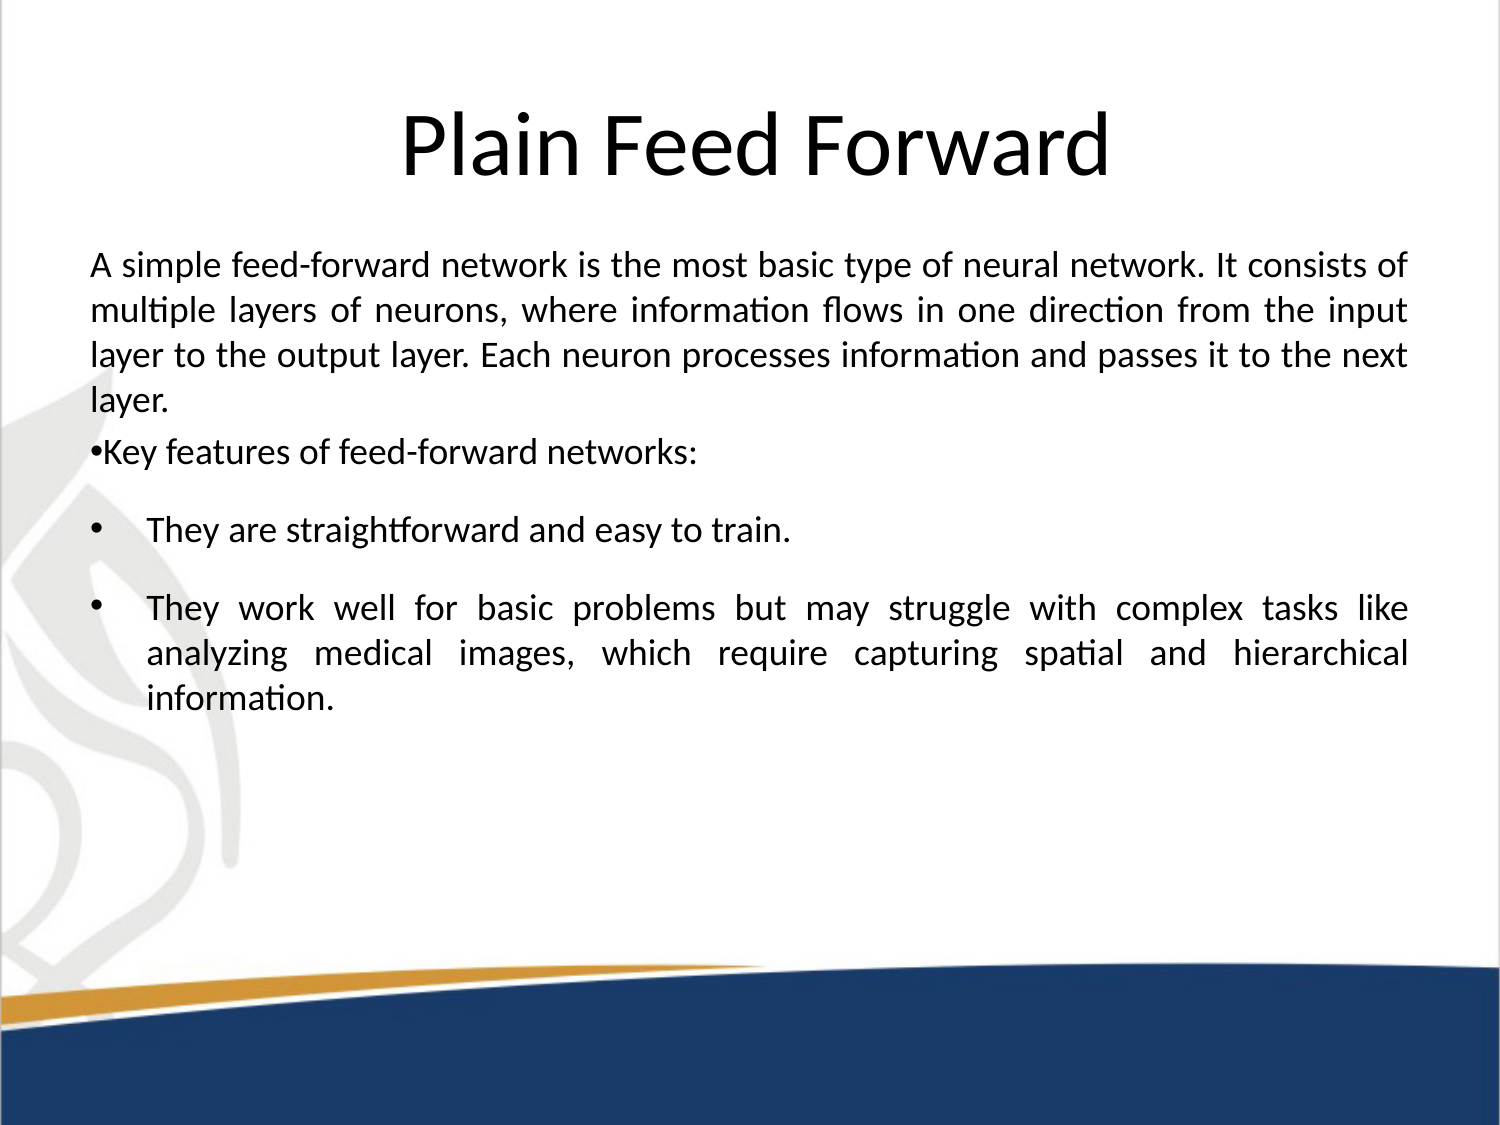

# Plain Feed Forward
A simple feed-forward network is the most basic type of neural network. It consists of multiple layers of neurons, where information flows in one direction from the input layer to the output layer. Each neuron processes information and passes it to the next layer.
Key features of feed-forward networks:
They are straightforward and easy to train.
They work well for basic problems but may struggle with complex tasks like analyzing medical images, which require capturing spatial and hierarchical information.